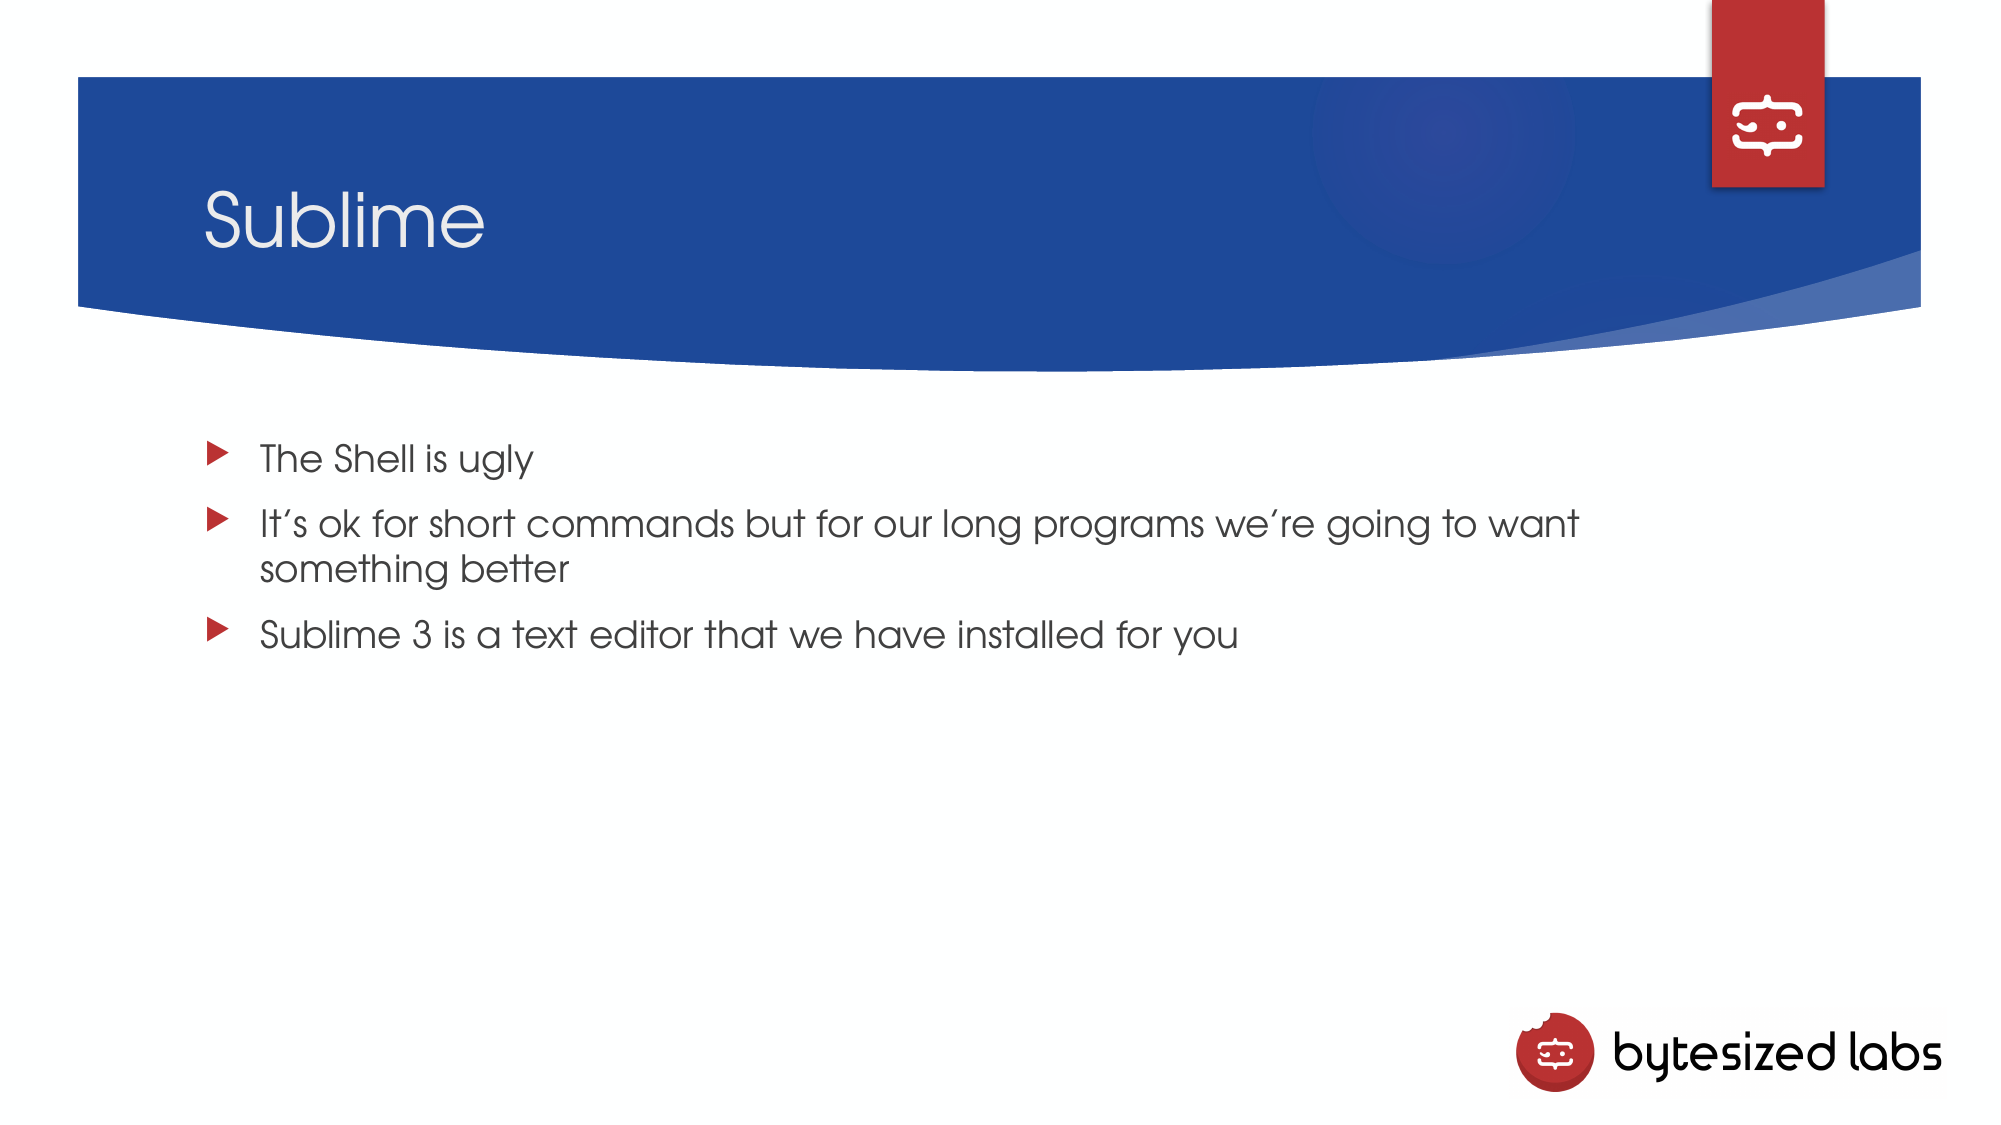

# Sublime
The Shell is ugly
It’s ok for short commands but for our long programs we’re going to want something better
Sublime 3 is a text editor that we have installed for you